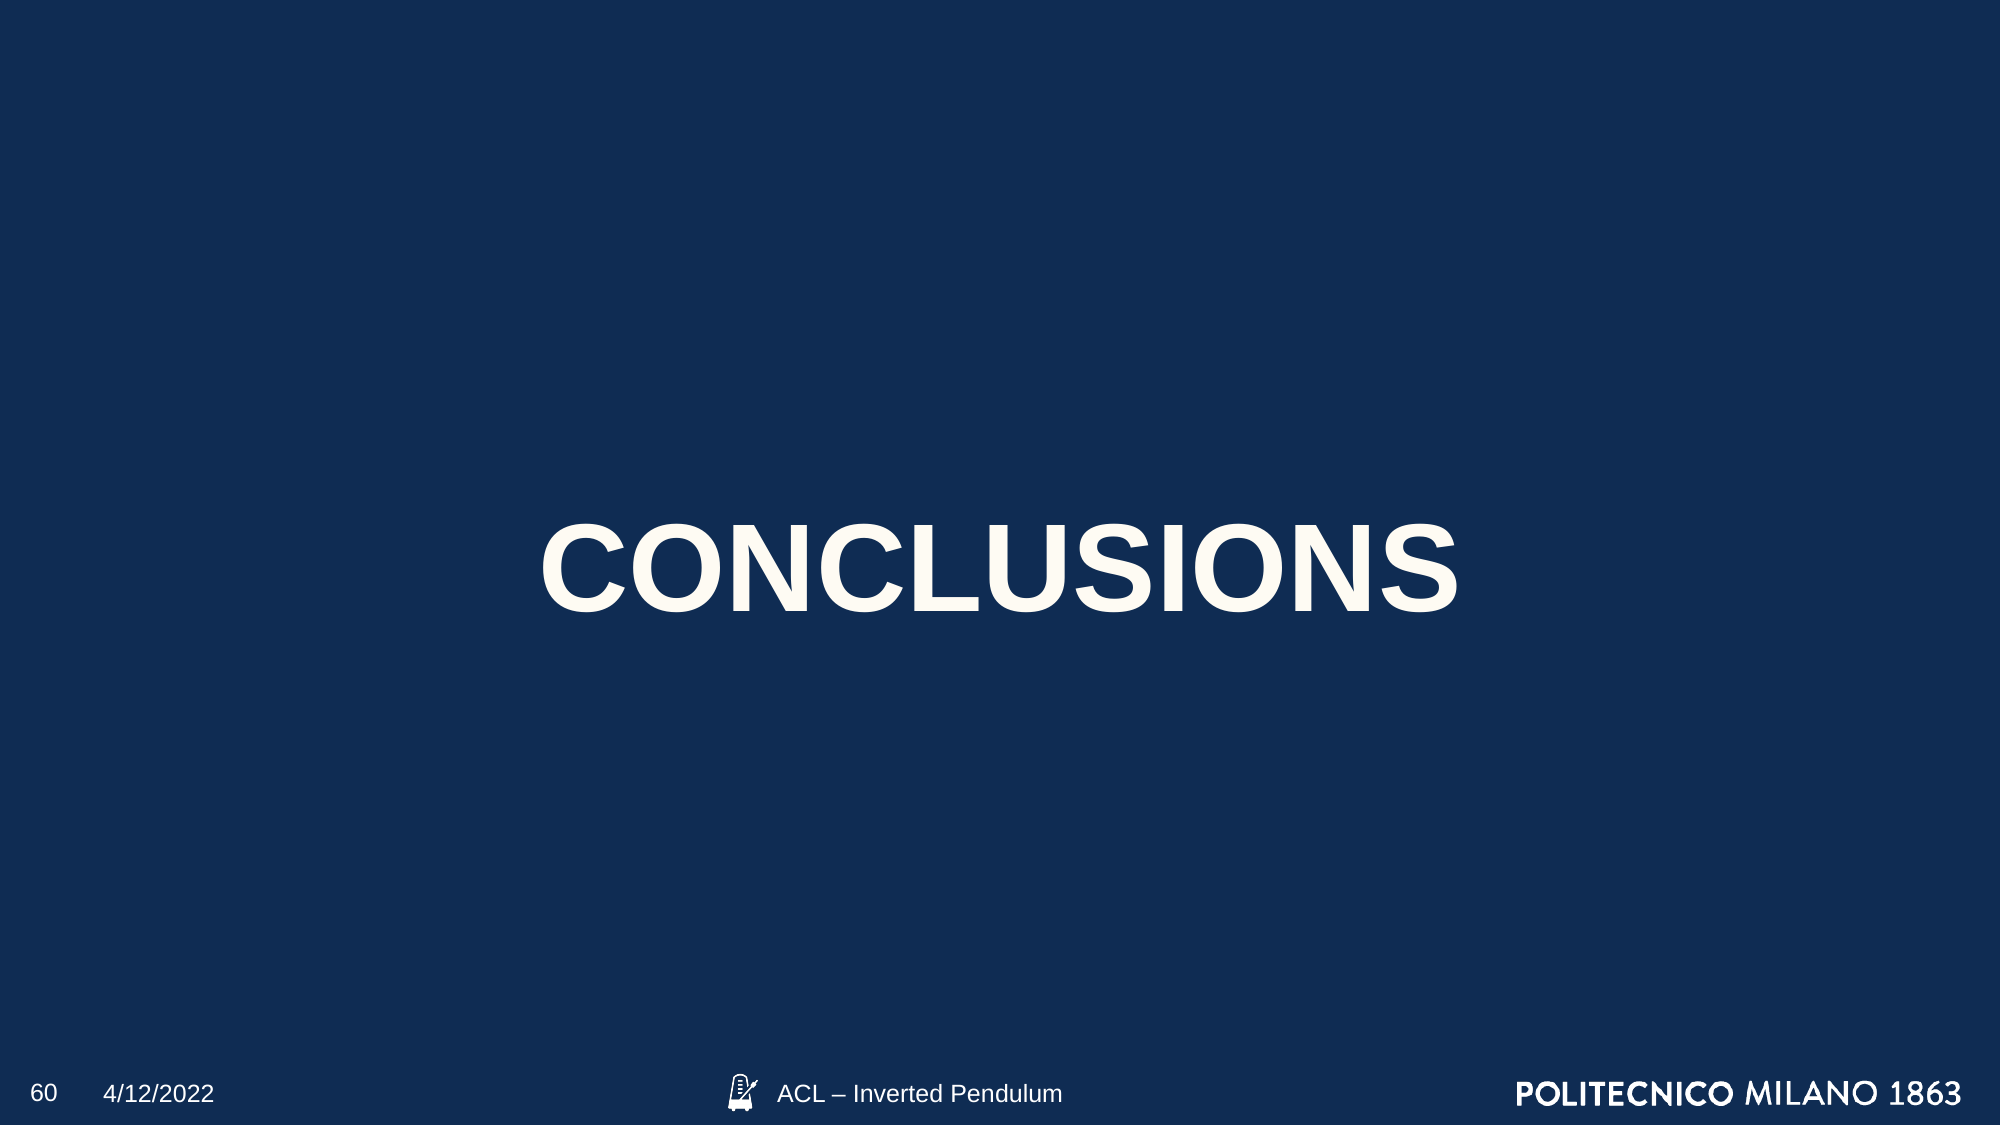

CONCLUSIONS
60
4/12/2022
ACL – Inverted Pendulum